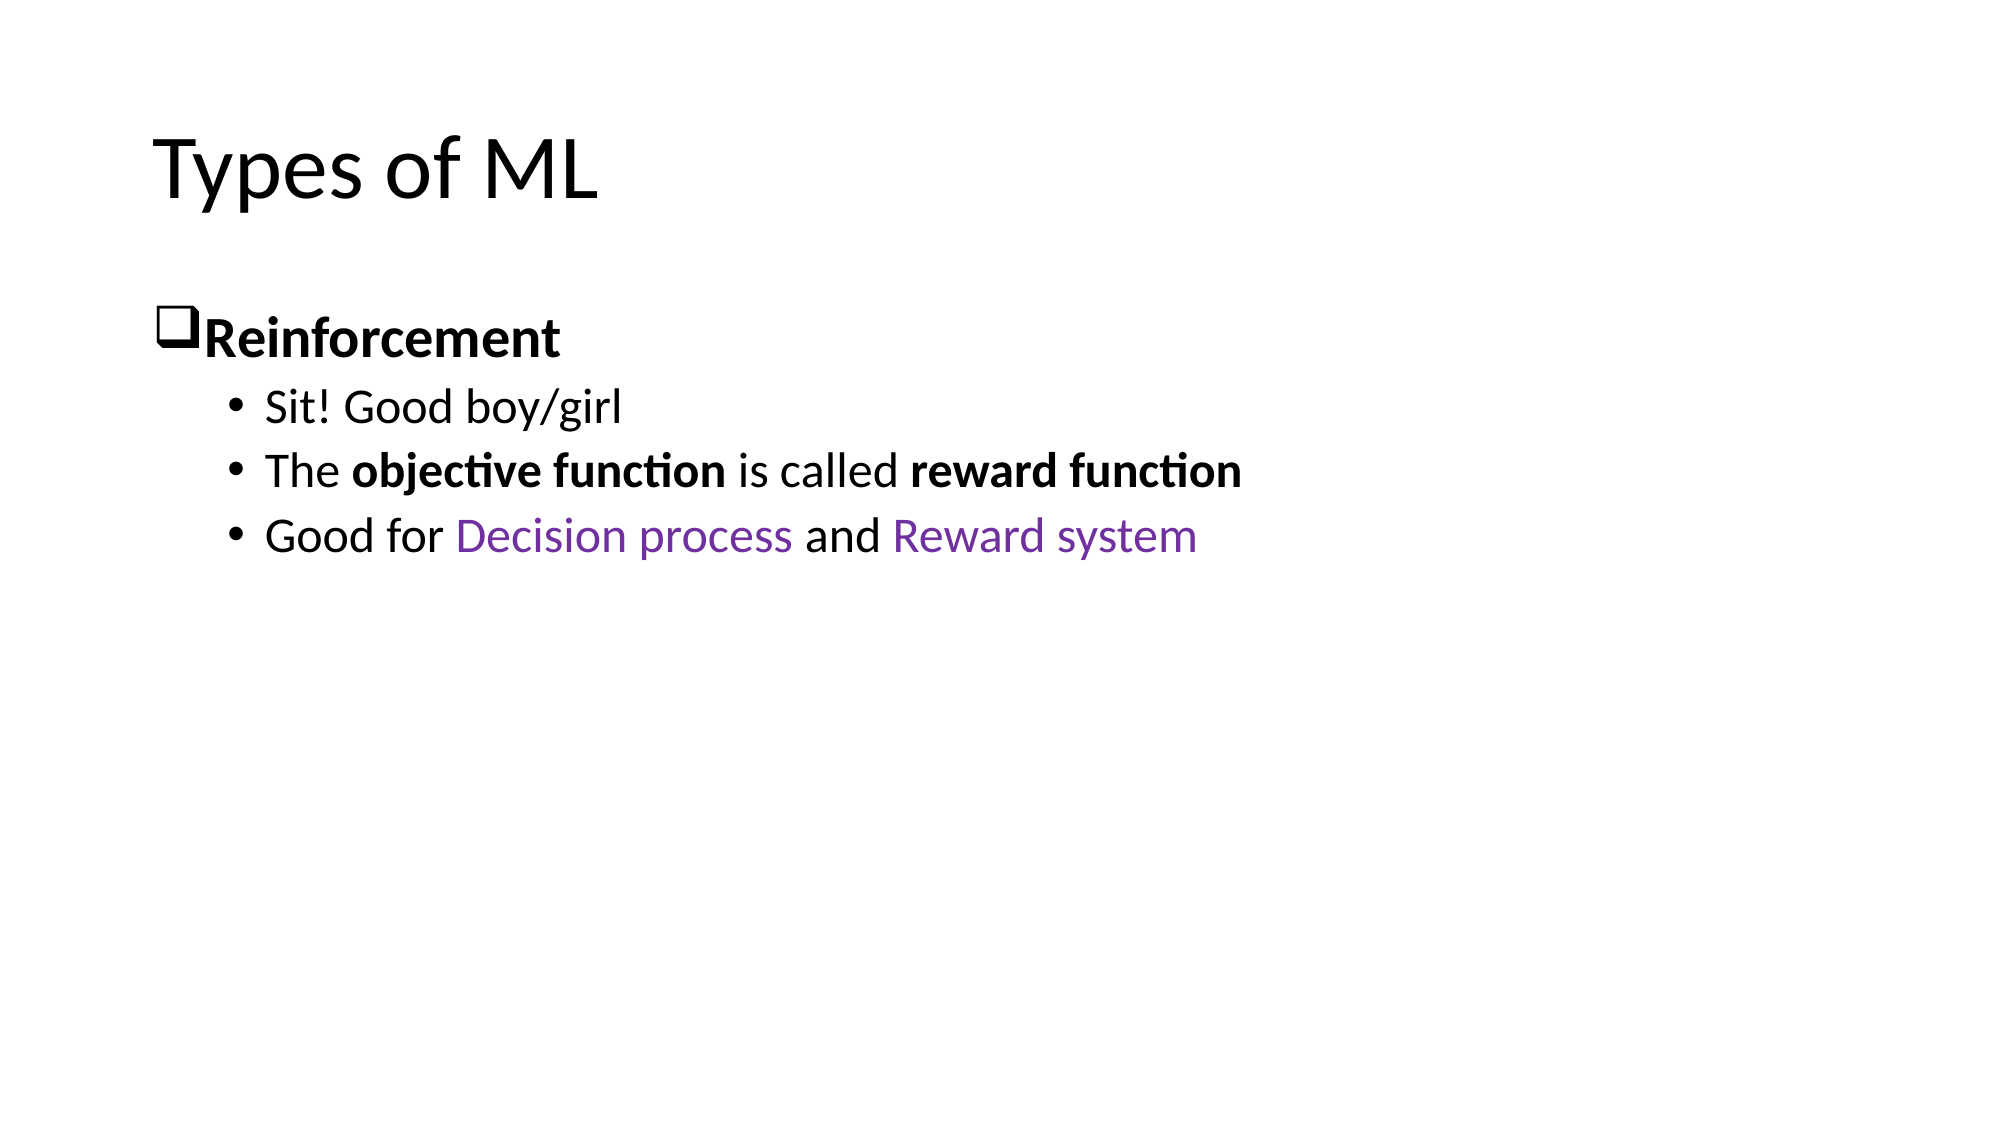

# Types of ML
Reinforcement
Sit! Good boy/girl
The objective function is called reward function
Good for Decision process and Reward system